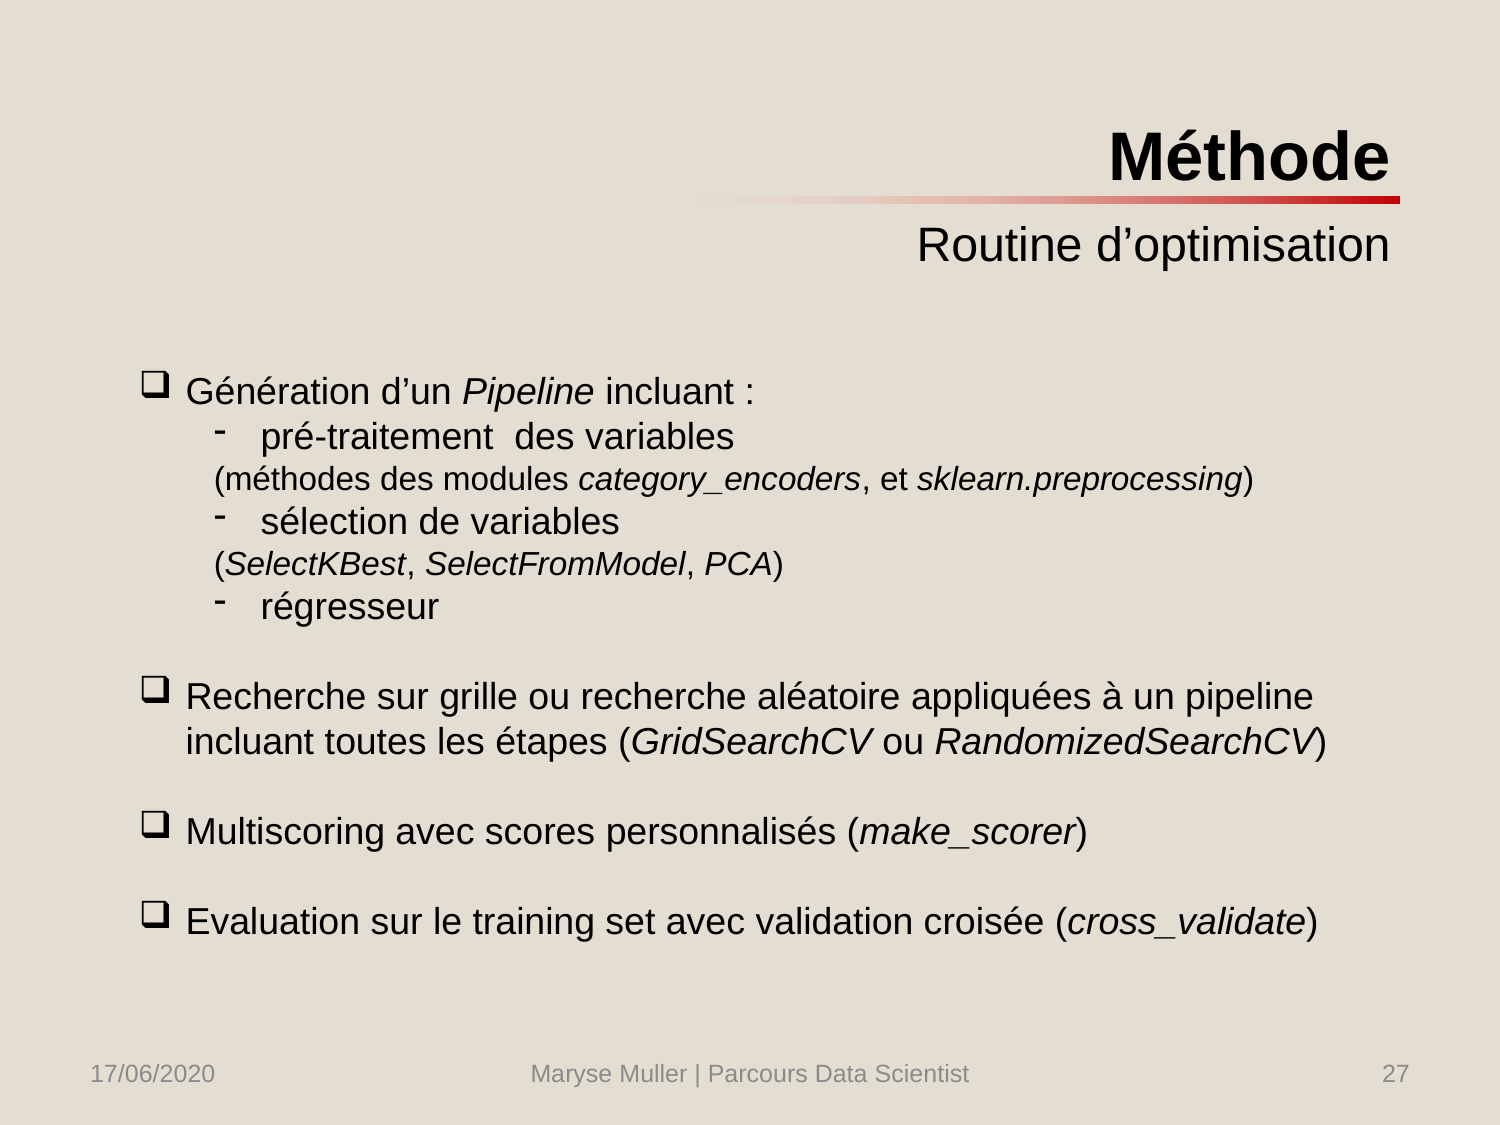

# Méthode Routine d’optimisation

Génération d’un Pipeline incluant :
pré-traitement  des variables
(méthodes des modules category_encoders, et sklearn.preprocessing)
sélection de variables
(SelectKBest, SelectFromModel, PCA)
régresseur

Recherche sur grille ou recherche aléatoire appliquées à un pipeline incluant toutes les étapes (GridSearchCV ou RandomizedSearchCV)

Multiscoring avec scores personnalisés (make_scorer)

Evaluation sur le training set avec validation croisée (cross_validate)

17/06/2020
Maryse Muller | Parcours Data Scientist
27